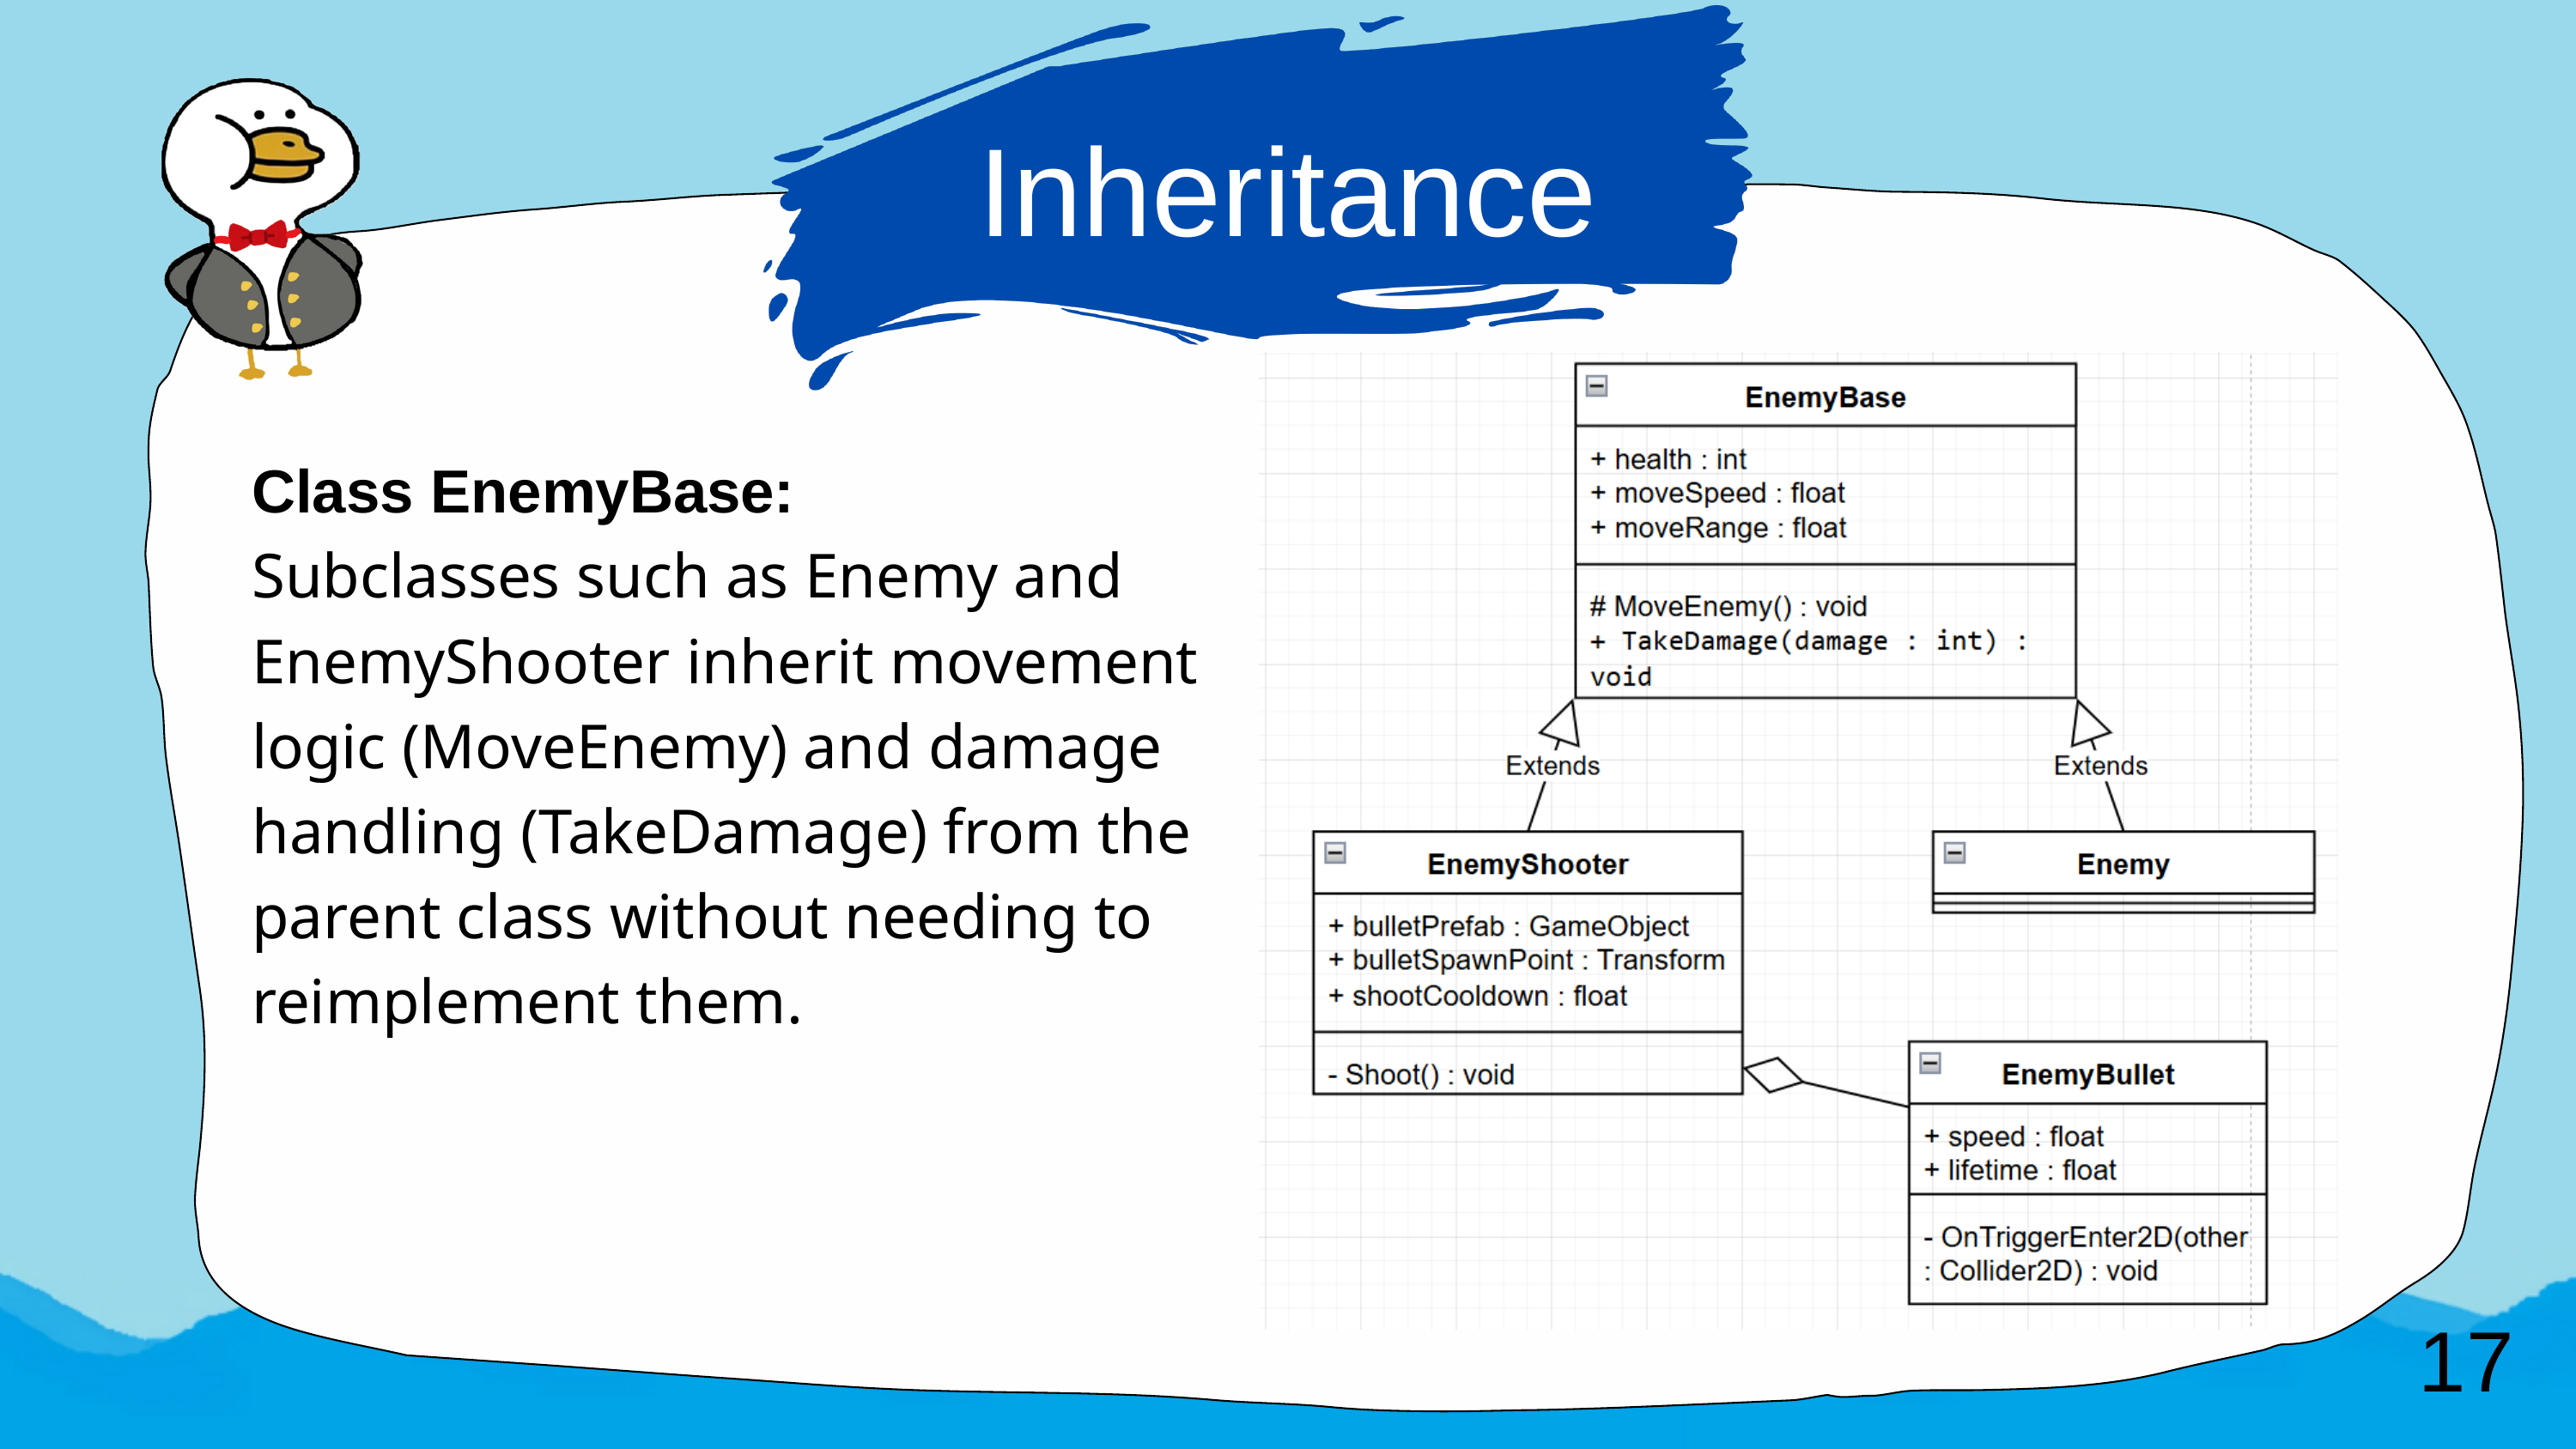

Inheritance

Class EnemyBase:
Subclasses such as Enemy and EnemyShooter inherit movement logic (MoveEnemy) and damage handling (TakeDamage) from the parent class without needing to reimplement them.
17